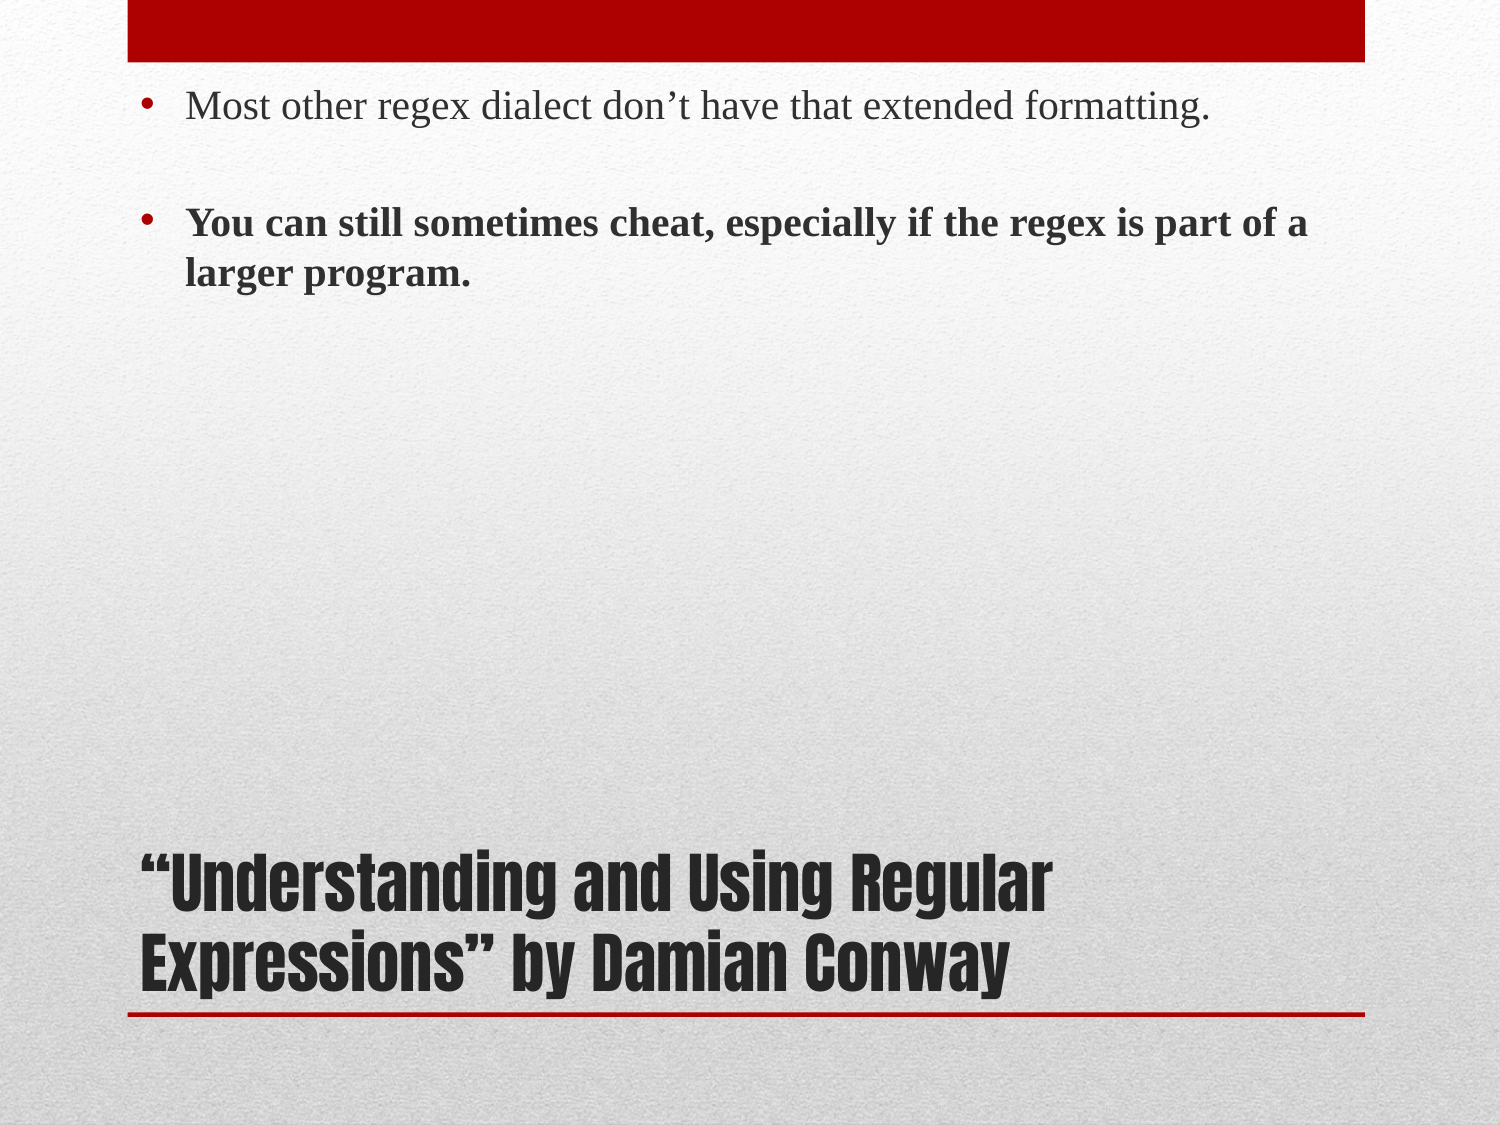

Most other regex dialect don’t have that extended formatting.

You can still sometimes cheat, especially if the regex is part of a larger program.

# “Understanding and Using Regular Expressions” by Damian Conway